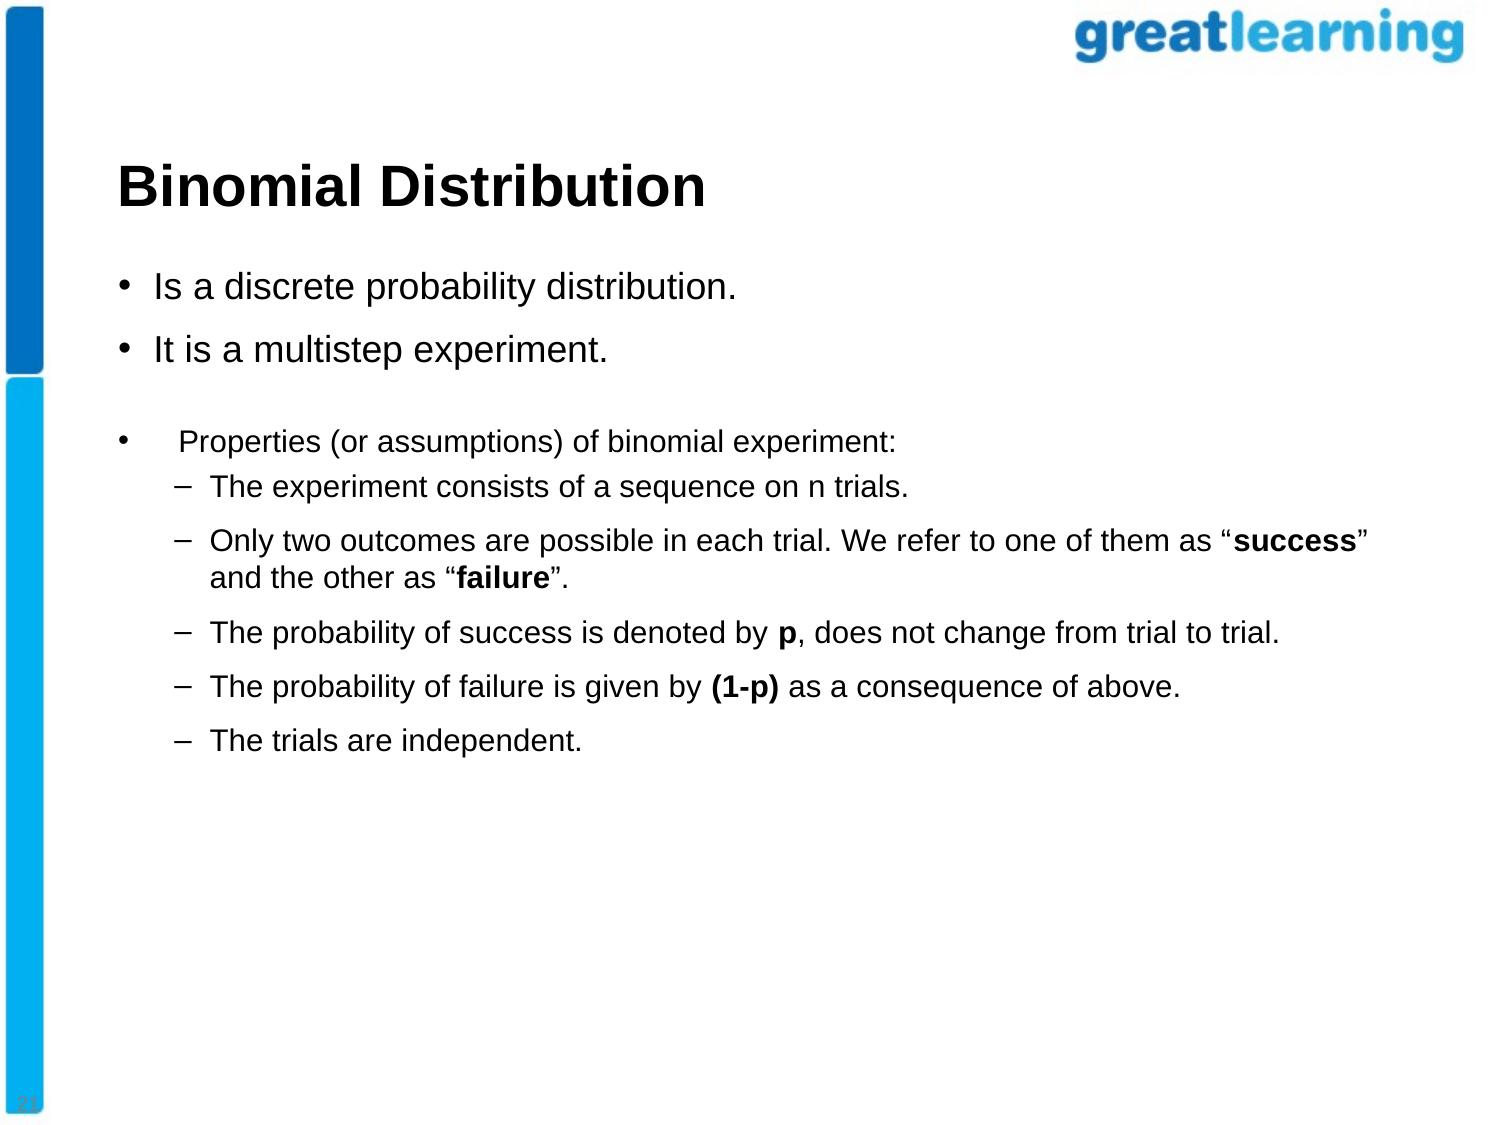

# Binomial Distribution
Is a discrete probability distribution.
It is a multistep experiment.
Properties (or assumptions) of binomial experiment:
The experiment consists of a sequence on n trials.
Only two outcomes are possible in each trial. We refer to one of them as “success” and the other as “failure”.
The probability of success is denoted by p, does not change from trial to trial.
The probability of failure is given by (1-p) as a consequence of above.
The trials are independent.